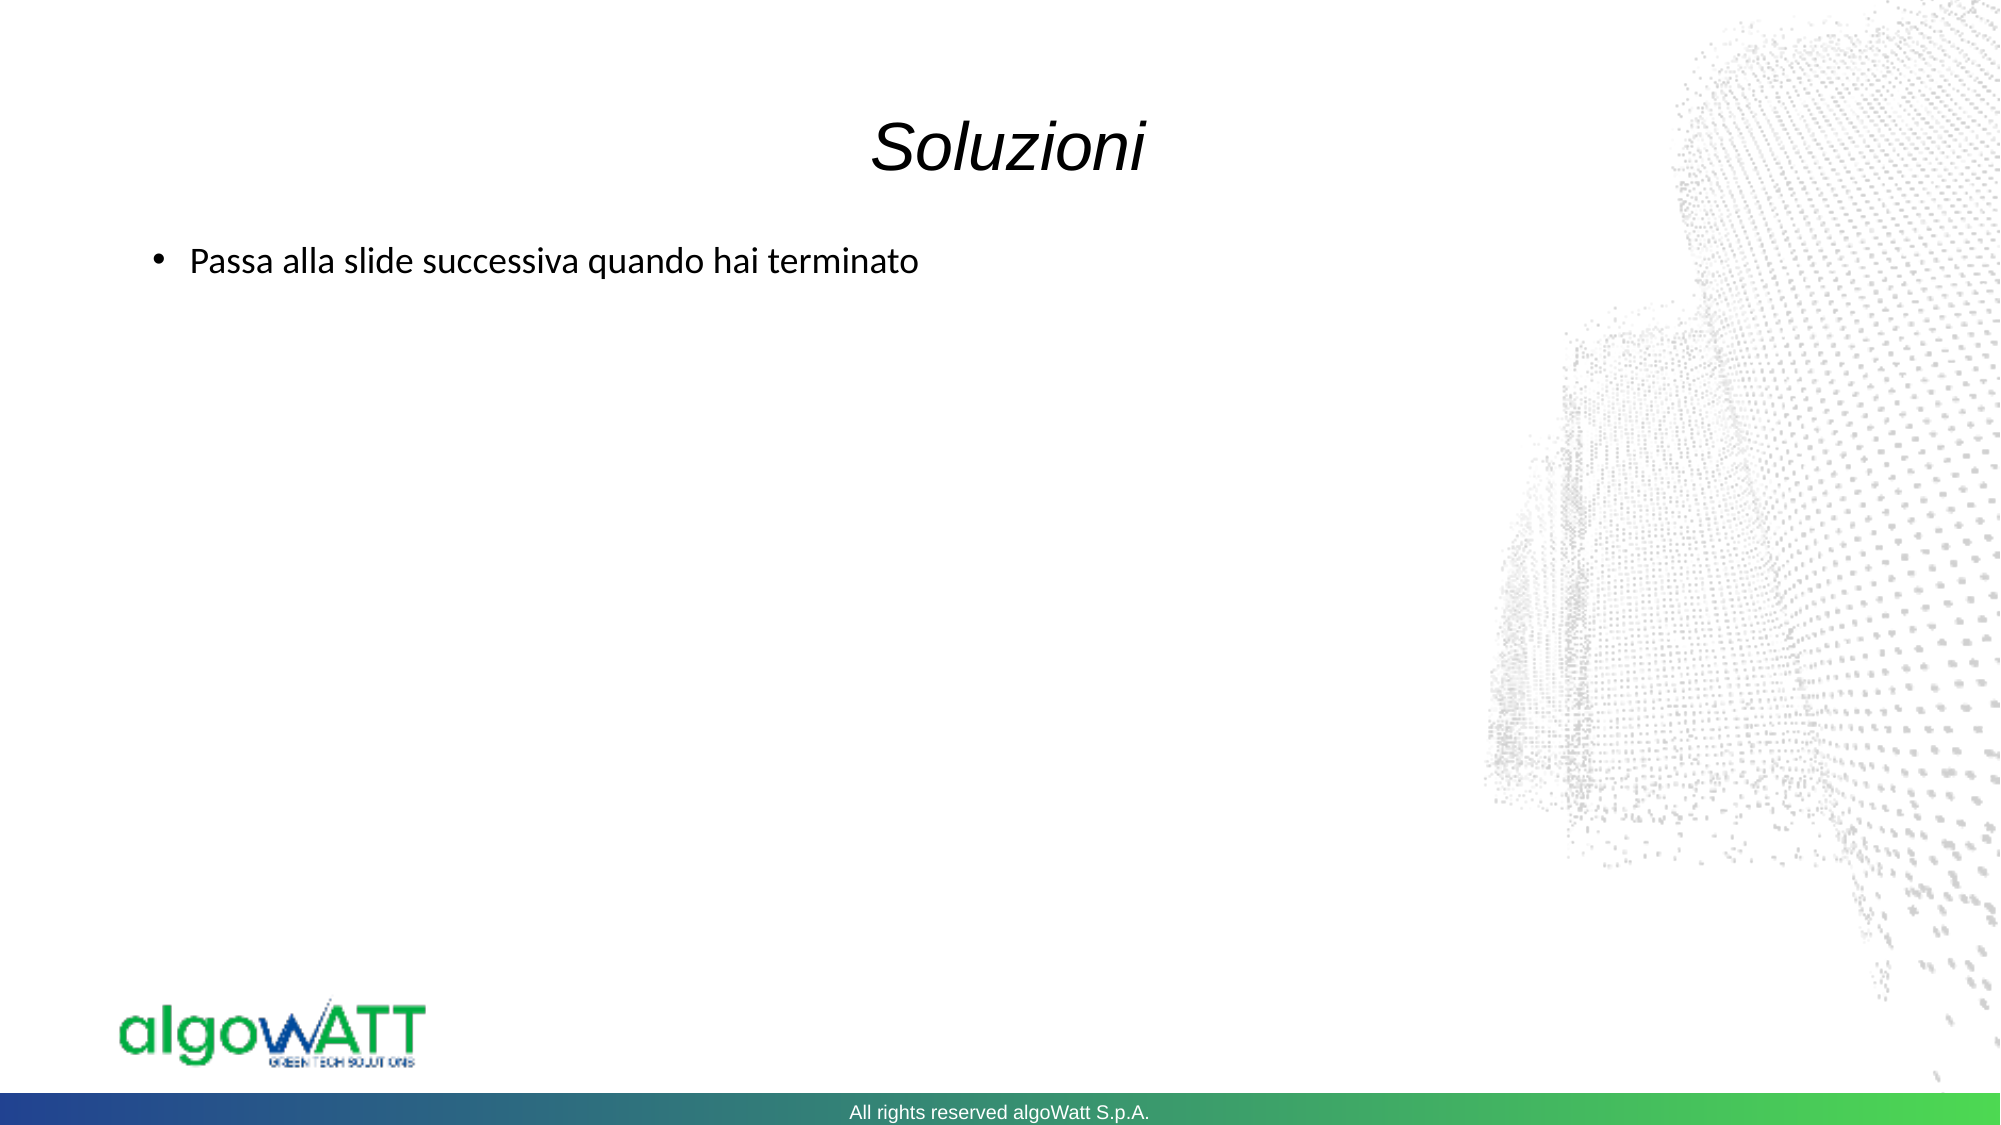

Soluzioni
Passa alla slide successiva quando hai terminato
All rights reserved algoWatt S.p.A.